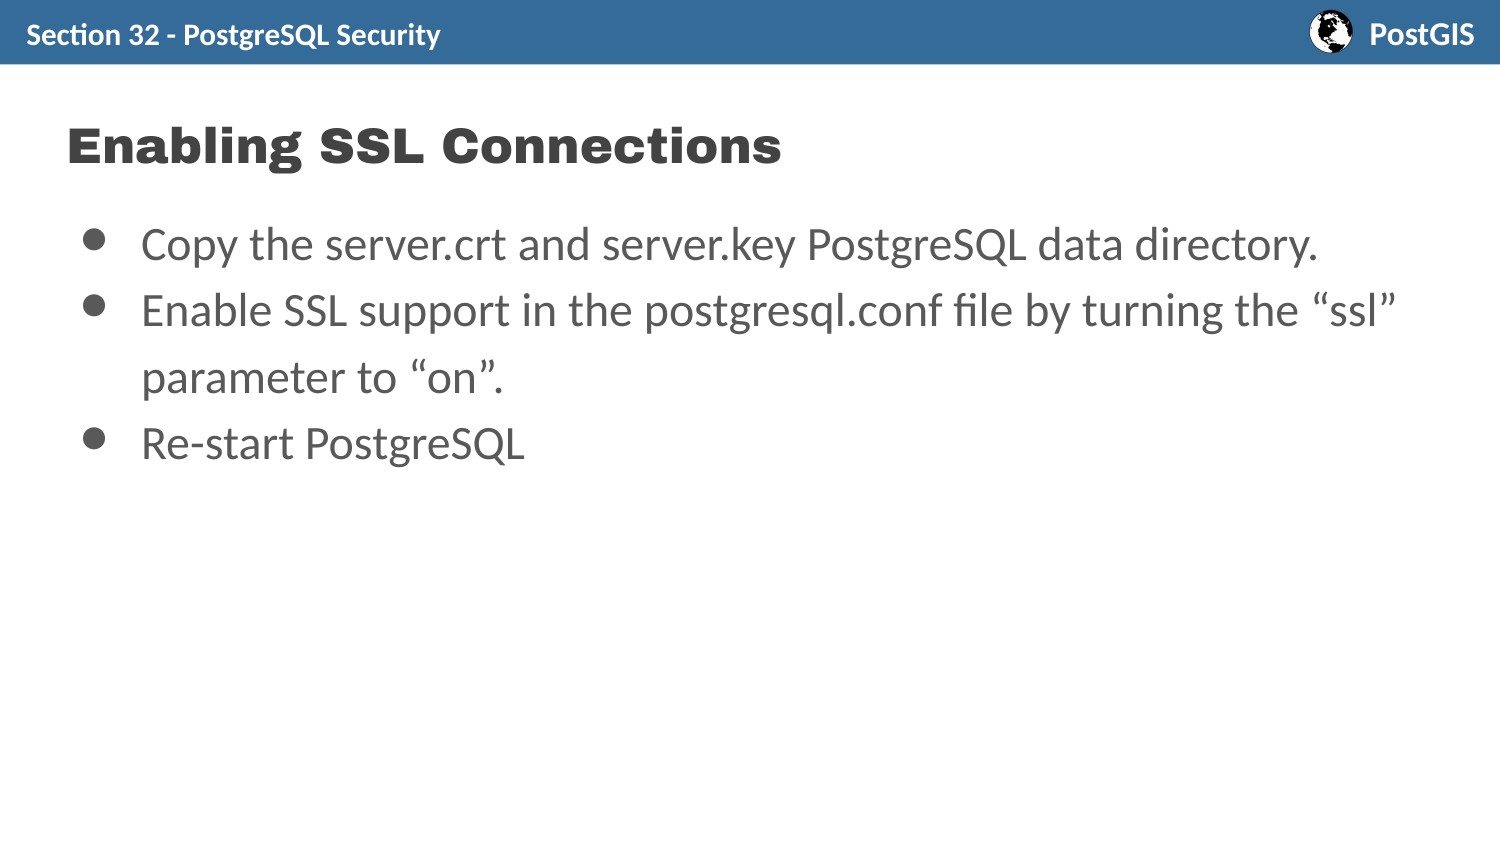

Section 32 - PostgreSQL Security
# Enabling SSL Connections
Copy the server.crt and server.key PostgreSQL data directory.
Enable SSL support in the postgresql.conf file by turning the “ssl” parameter to “on”.
Re-start PostgreSQL